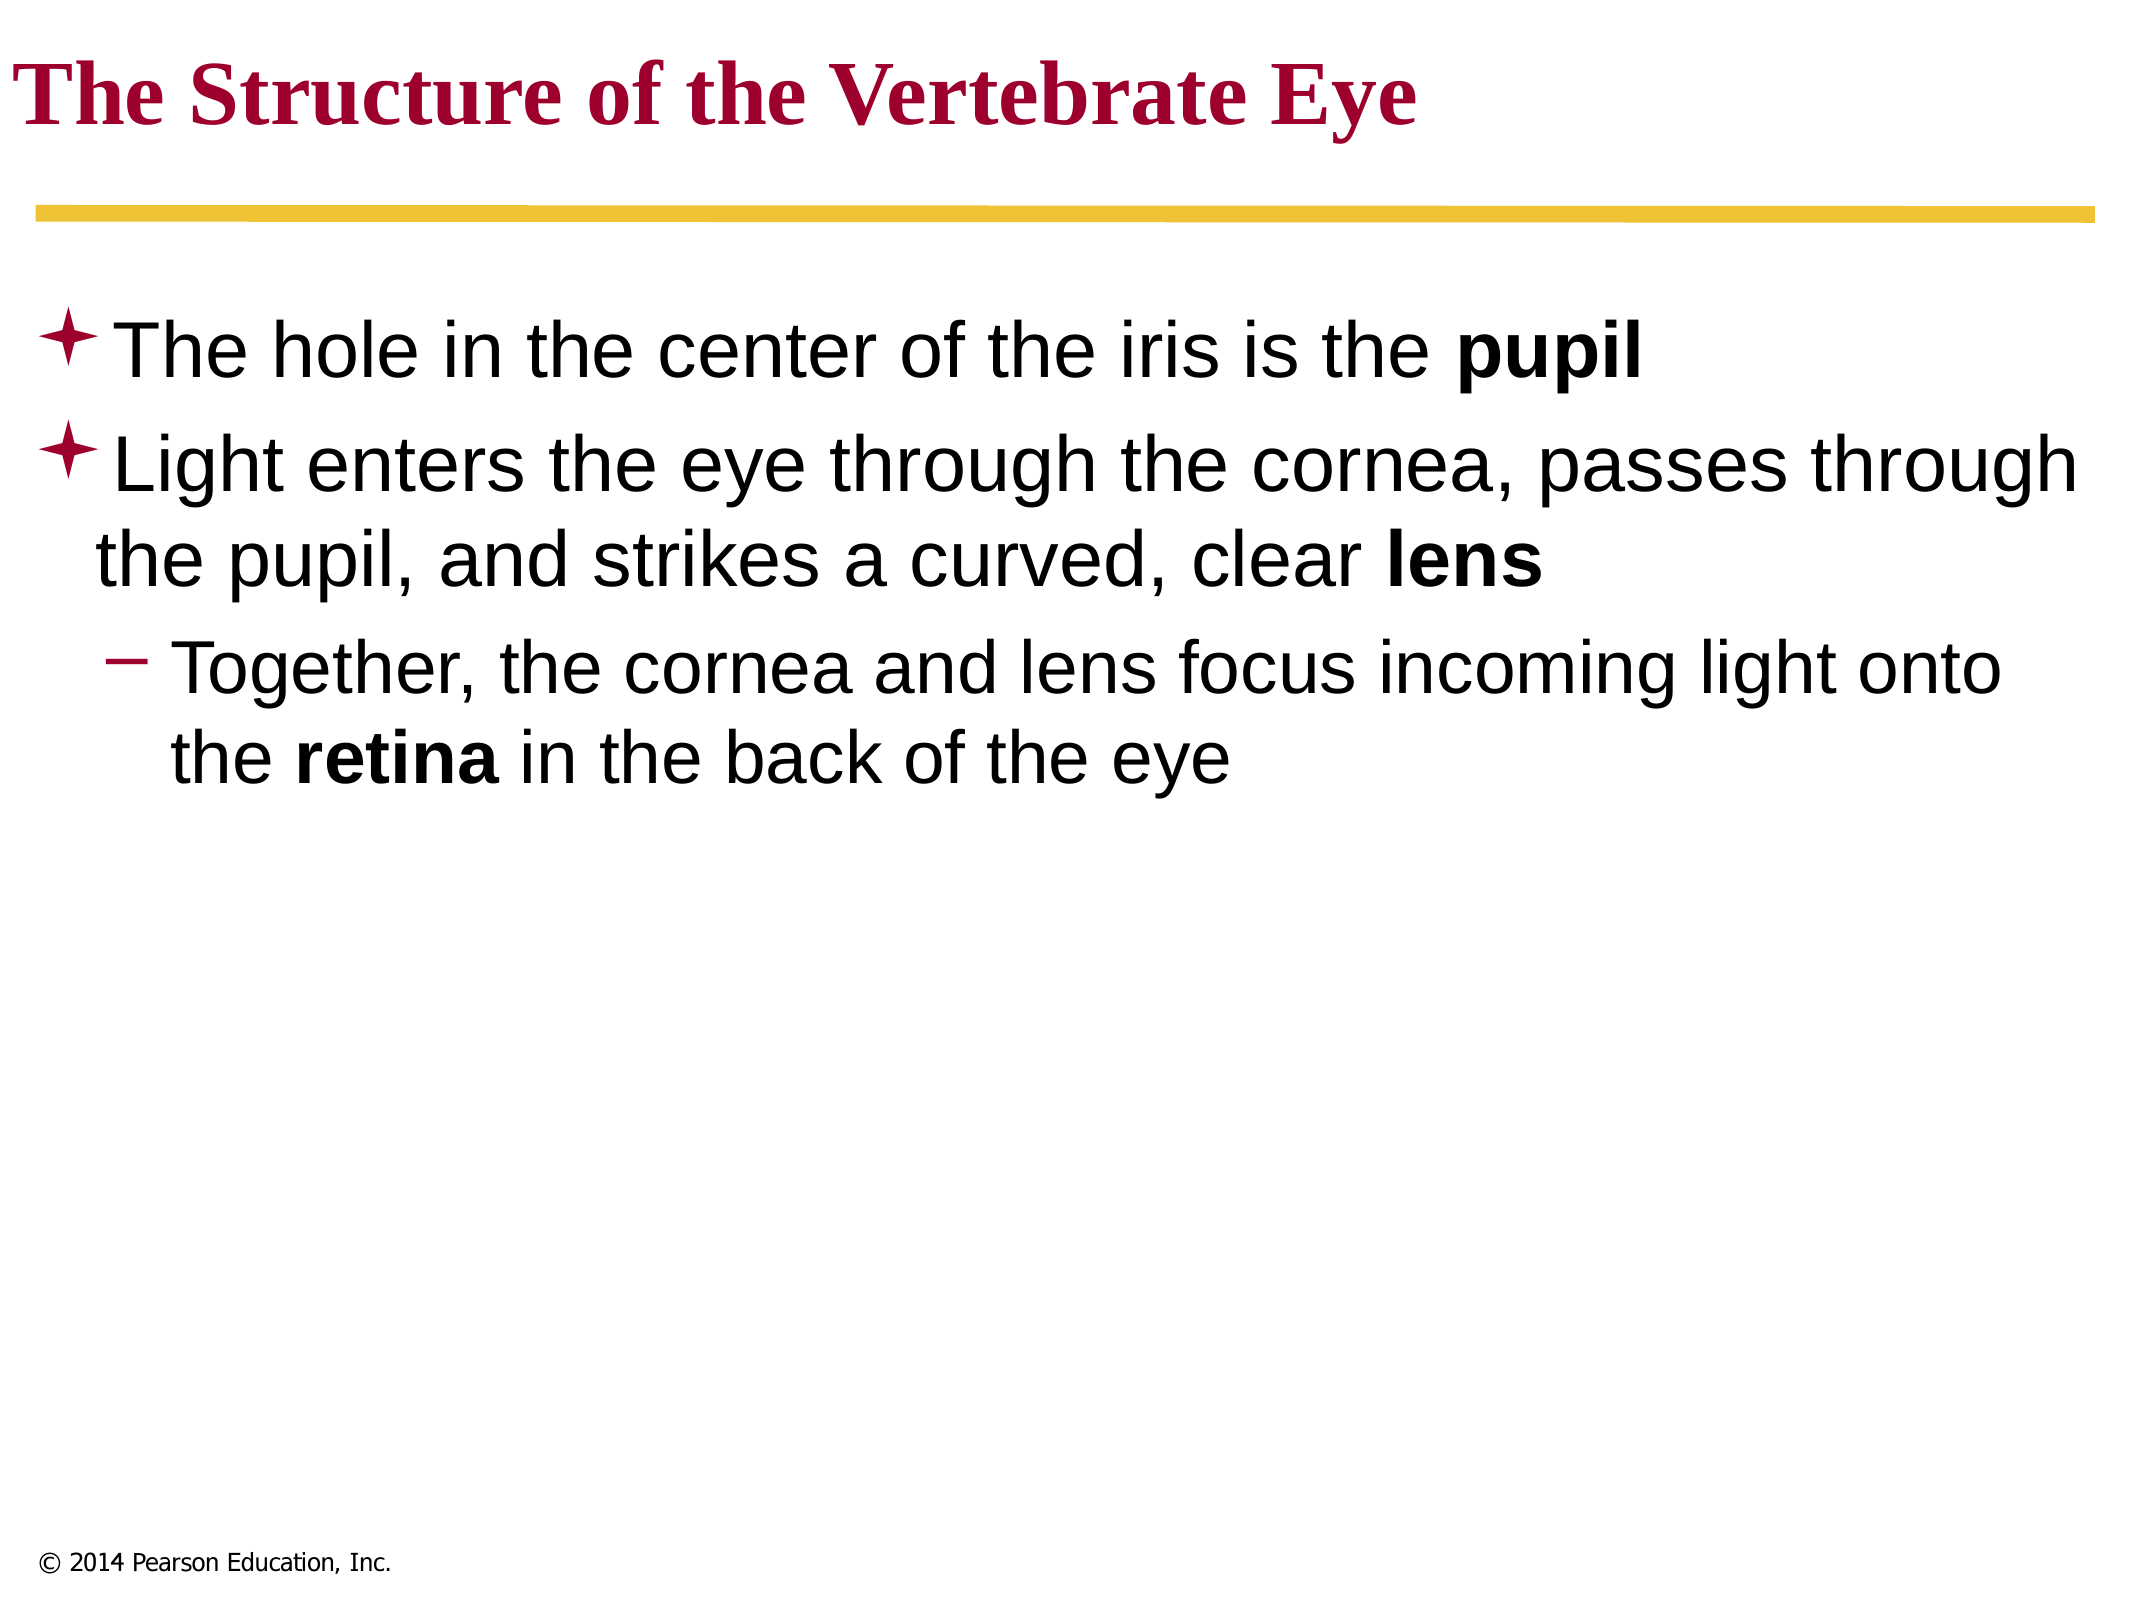

The Structure of the Vertebrate Eye
The hole in the center of the iris is the pupil
Light enters the eye through the cornea, passes through the pupil, and strikes a curved, clear lens
Together, the cornea and lens focus incoming light onto the retina in the back of the eye